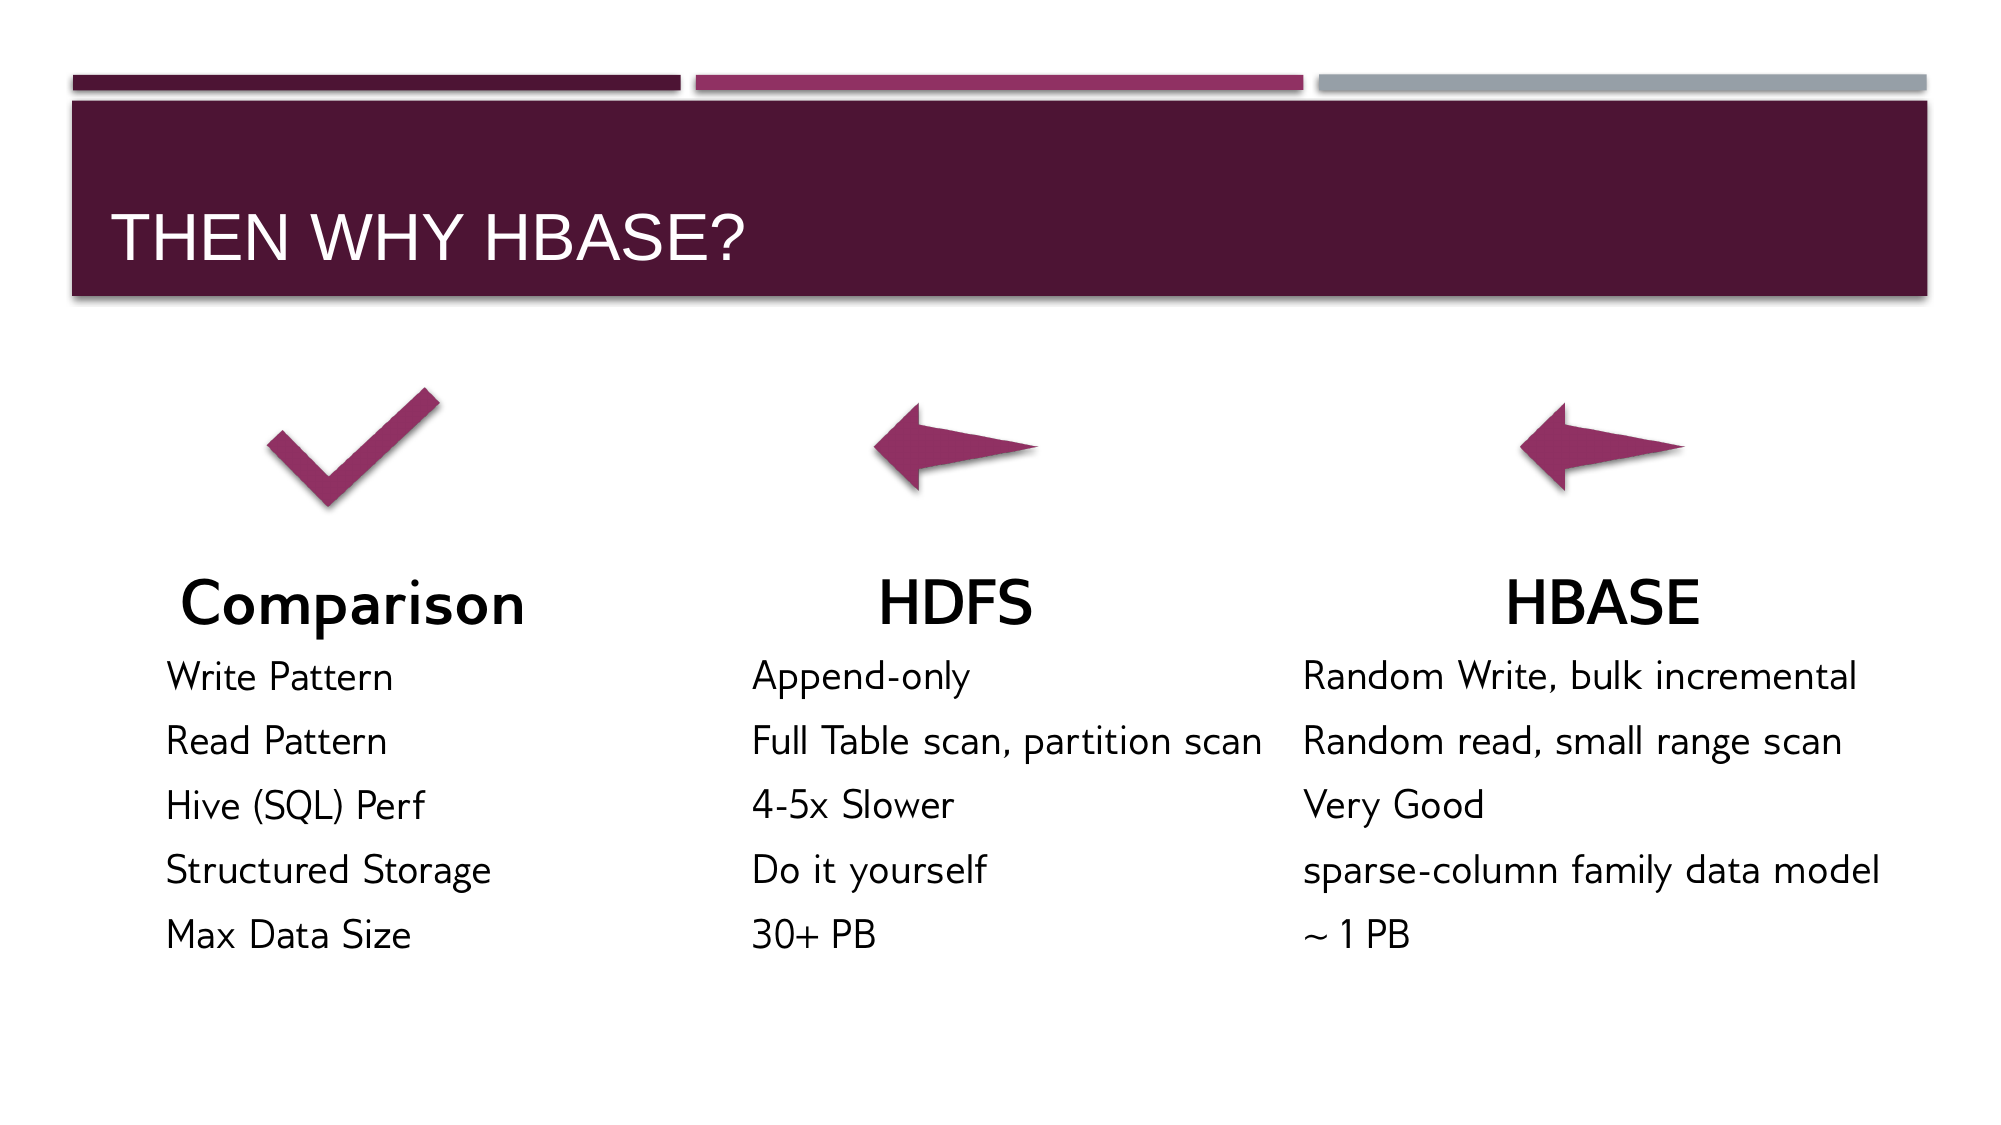

# Then Why HBASE?
Comparison
Write Pattern
Read Pattern
Hive (SQL) Perf
Structured Storage
Max Data Size
HDFS
Append-only
Full Table scan, partition scan
4-5x Slower
Do it yourself
30+ PB
HBASE
Random Write, bulk incremental
Random read, small range scan
Very Good
sparse-column family data model
~ 1 PB